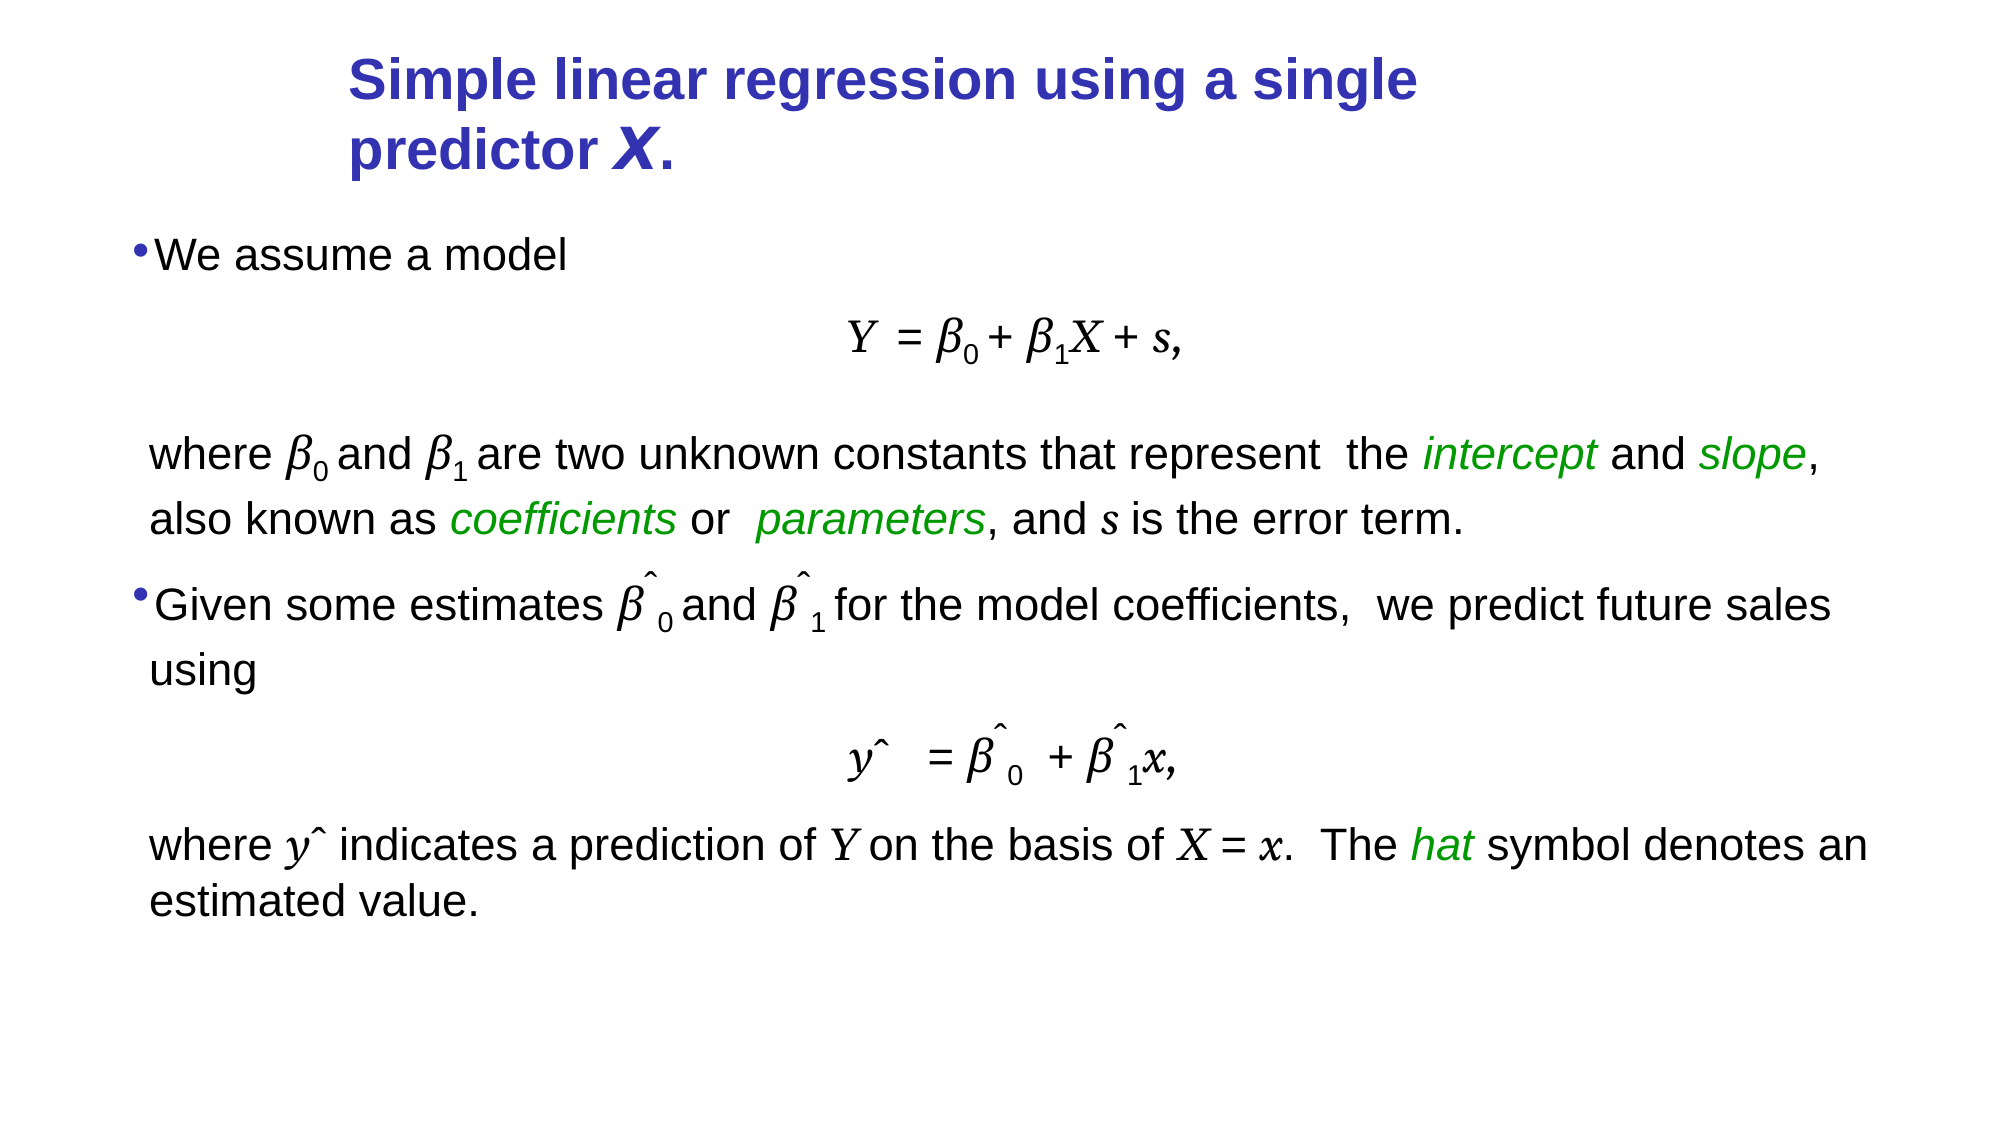

# Simple linear regression using a single predictor X.
We assume a model
Y  = β0 + β1X + s,

where β0 and β1 are two unknown constants that represent  the intercept and slope, also known as coefficients or  parameters, and s is the error term.
Given some estimates βˆ0 and βˆ1 for the model coefficients,  we predict future sales using

yˆ   = βˆ0   + βˆ1x,
where yˆ indicates a prediction of Y on the basis of X = x.  The hat symbol denotes an estimated value.